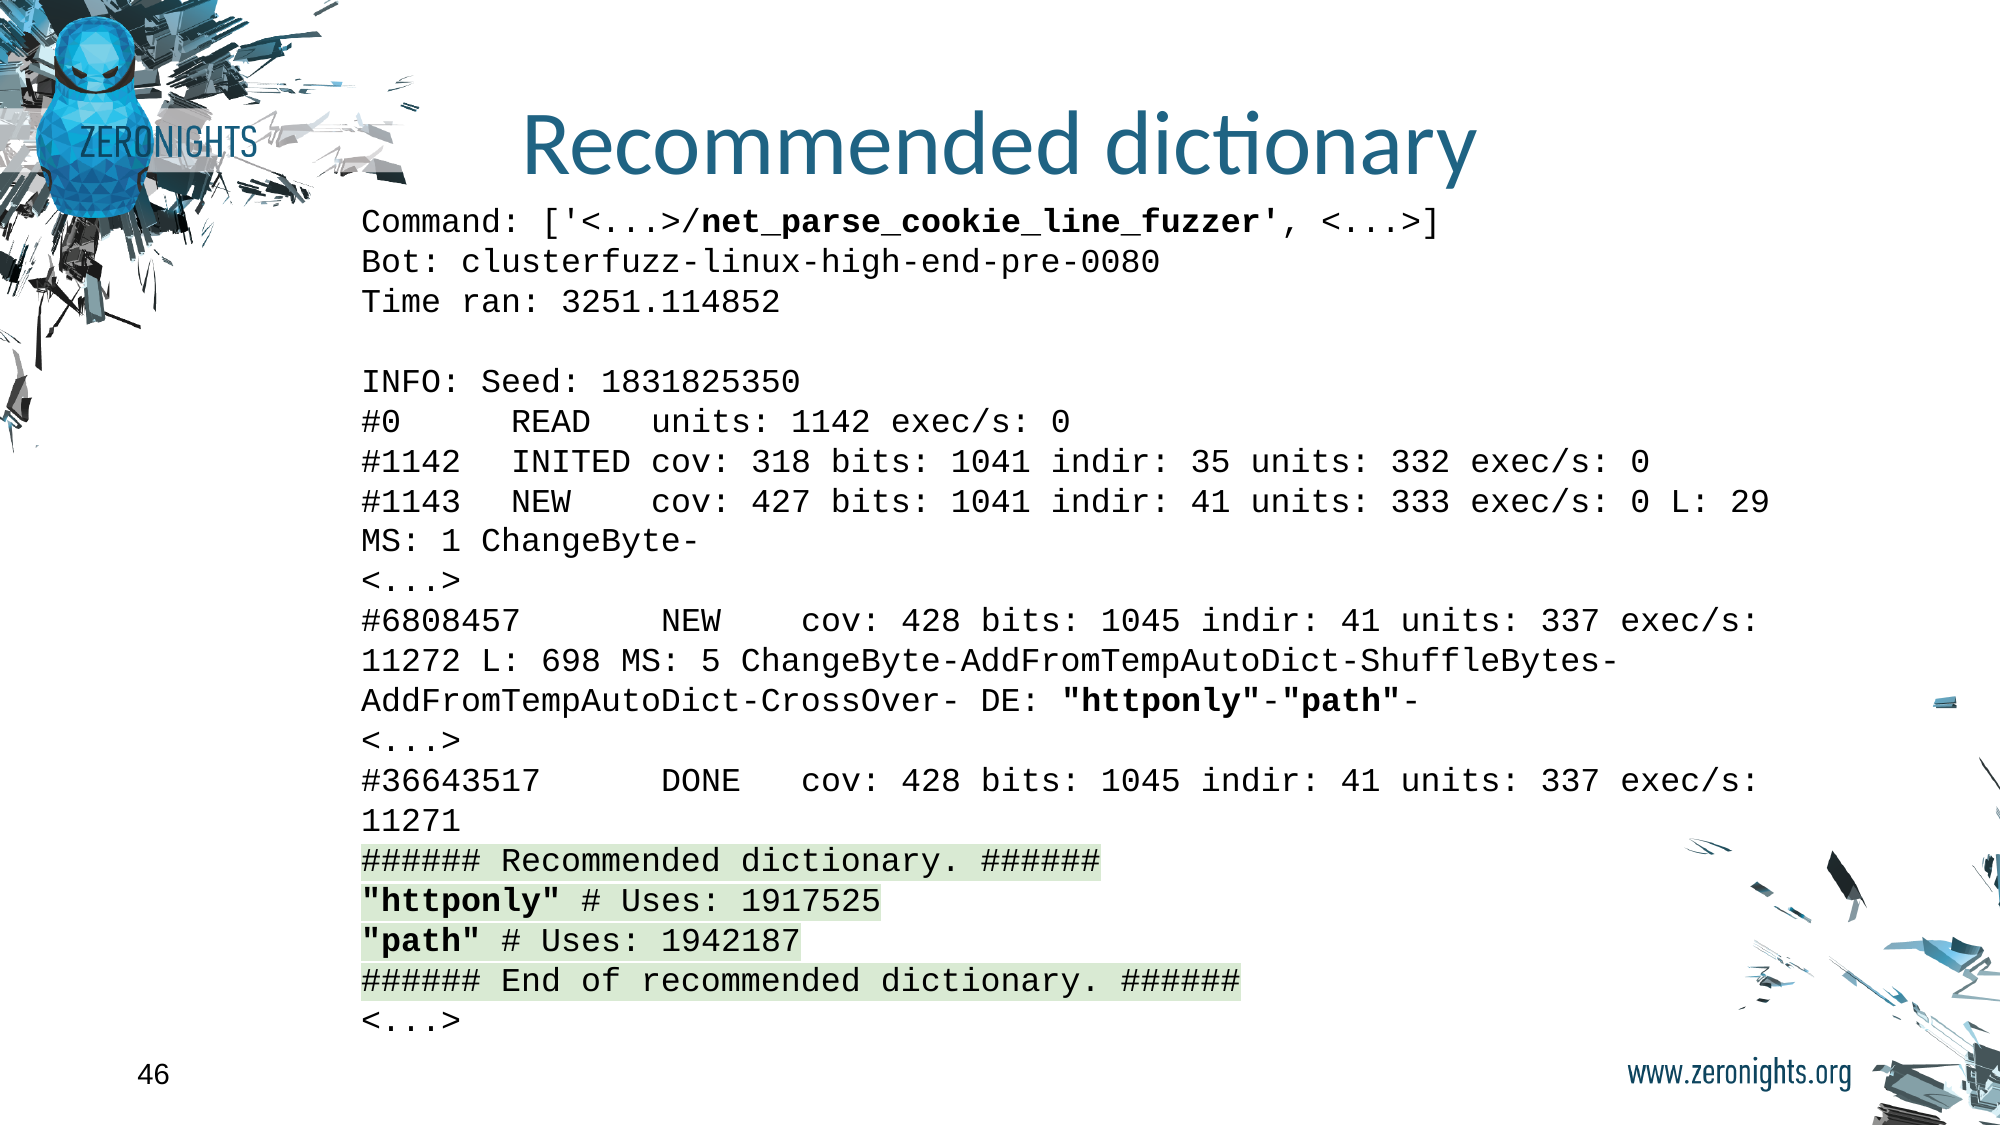

# Recommended dictionary
Command: ['<...>/net_parse_cookie_line_fuzzer', <...>]
Bot: clusterfuzz-linux-high-end-pre-0080
Time ran: 3251.114852

INFO: Seed: 1831825350
#0	READ   units: 1142 exec/s: 0
#1142	INITED cov: 318 bits: 1041 indir: 35 units: 332 exec/s: 0
#1143	NEW    cov: 427 bits: 1041 indir: 41 units: 333 exec/s: 0 L: 29 MS: 1 ChangeByte-
<...>
#6808457	NEW    cov: 428 bits: 1045 indir: 41 units: 337 exec/s: 11272 L: 698 MS: 5 ChangeByte-AddFromTempAutoDict-ShuffleBytes-AddFromTempAutoDict-CrossOver- DE: "httponly"-"path"-
<...>
#36643517	DONE   cov: 428 bits: 1045 indir: 41 units: 337 exec/s: 11271
###### Recommended dictionary. ######
"httponly" # Uses: 1917525
"path" # Uses: 1942187
###### End of recommended dictionary. ######
<...>

46